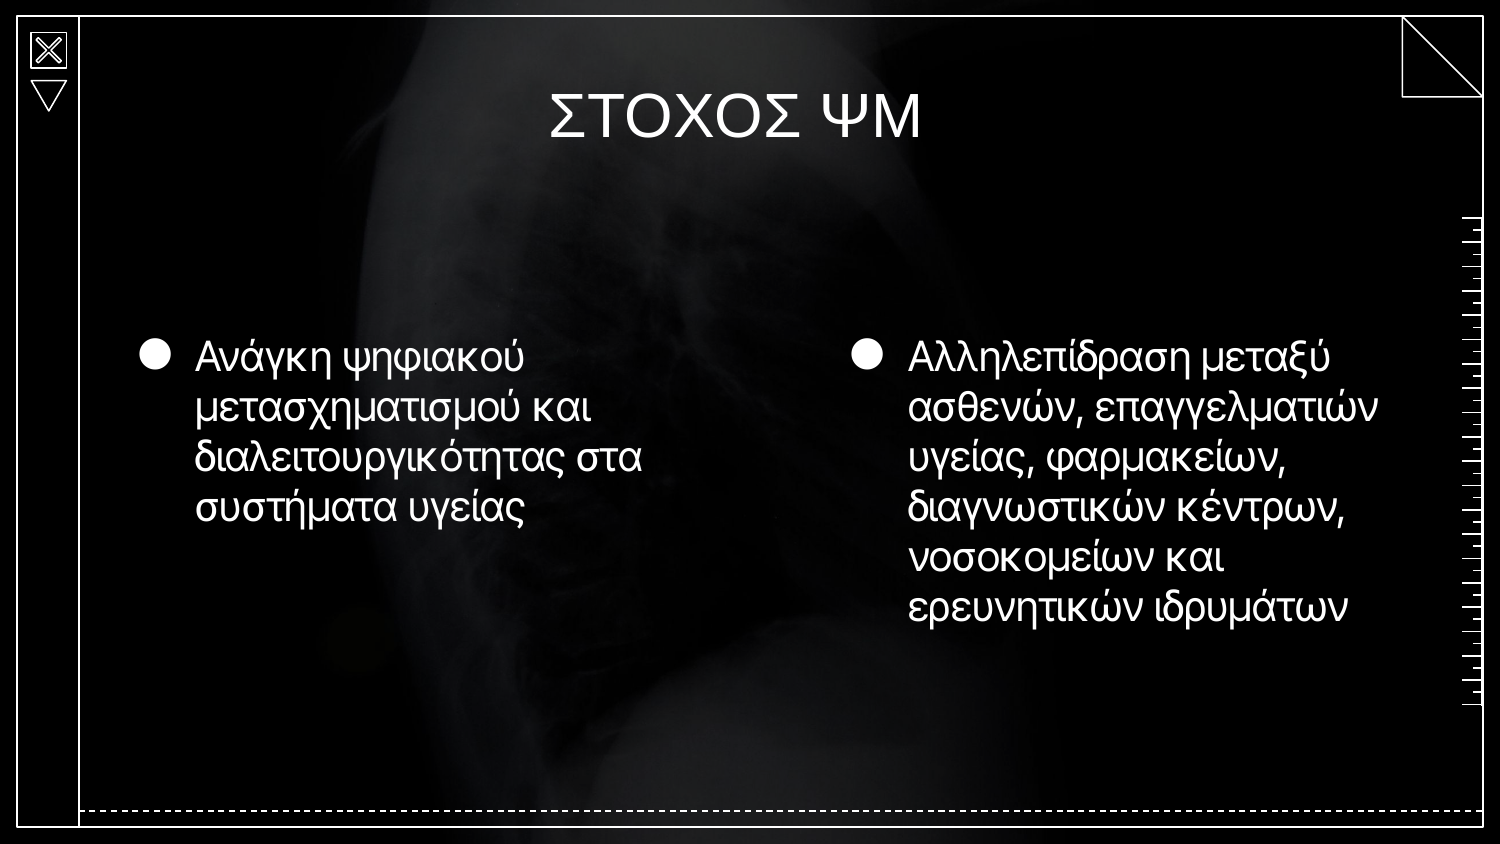

# ΣΤΟΧΟΣ ΨΜ

Ανάγκη ψηφιακού μετασχηματισμού και διαλειτουργικότητας στα συστήματα υγείας

Αλληλεπίδραση μεταξύ ασθενών, επαγγελματιών υγείας, φαρμακείων, διαγνωστικών κέντρων, νοσοκομείων και ερευνητικών ιδρυμάτων